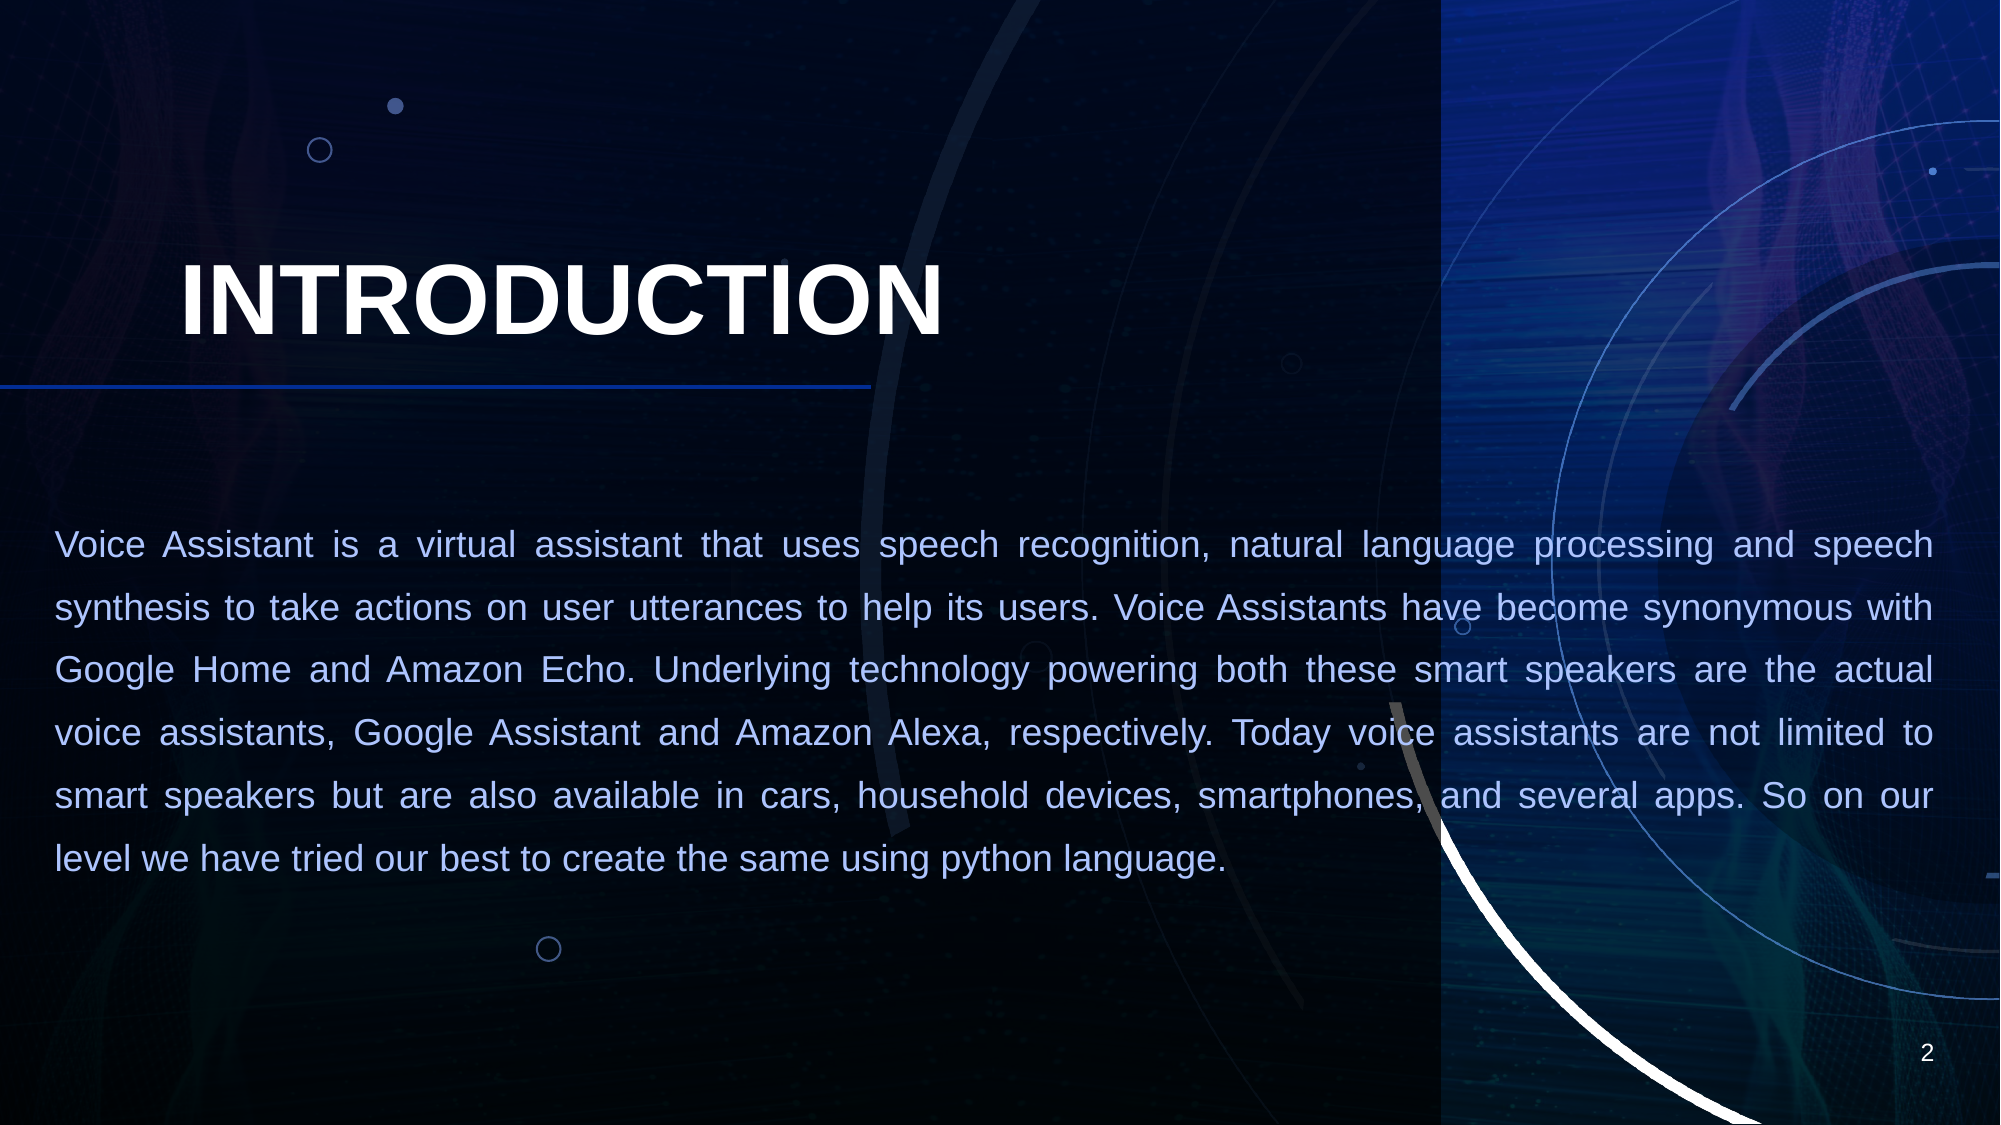

# INTRODUCTION
Voice Assistant is a virtual assistant that uses speech recognition, natural language processing and speech synthesis to take actions on user utterances to help its users. Voice Assistants have become synonymous with Google Home and Amazon Echo. Underlying technology powering both these smart speakers are the actual voice assistants, Google Assistant and Amazon Alexa, respectively.‍ Today voice assistants are not limited to smart speakers but are also available in cars, household devices, smartphones, and several apps. So on our level we have tried our best to create the same using python language.

2